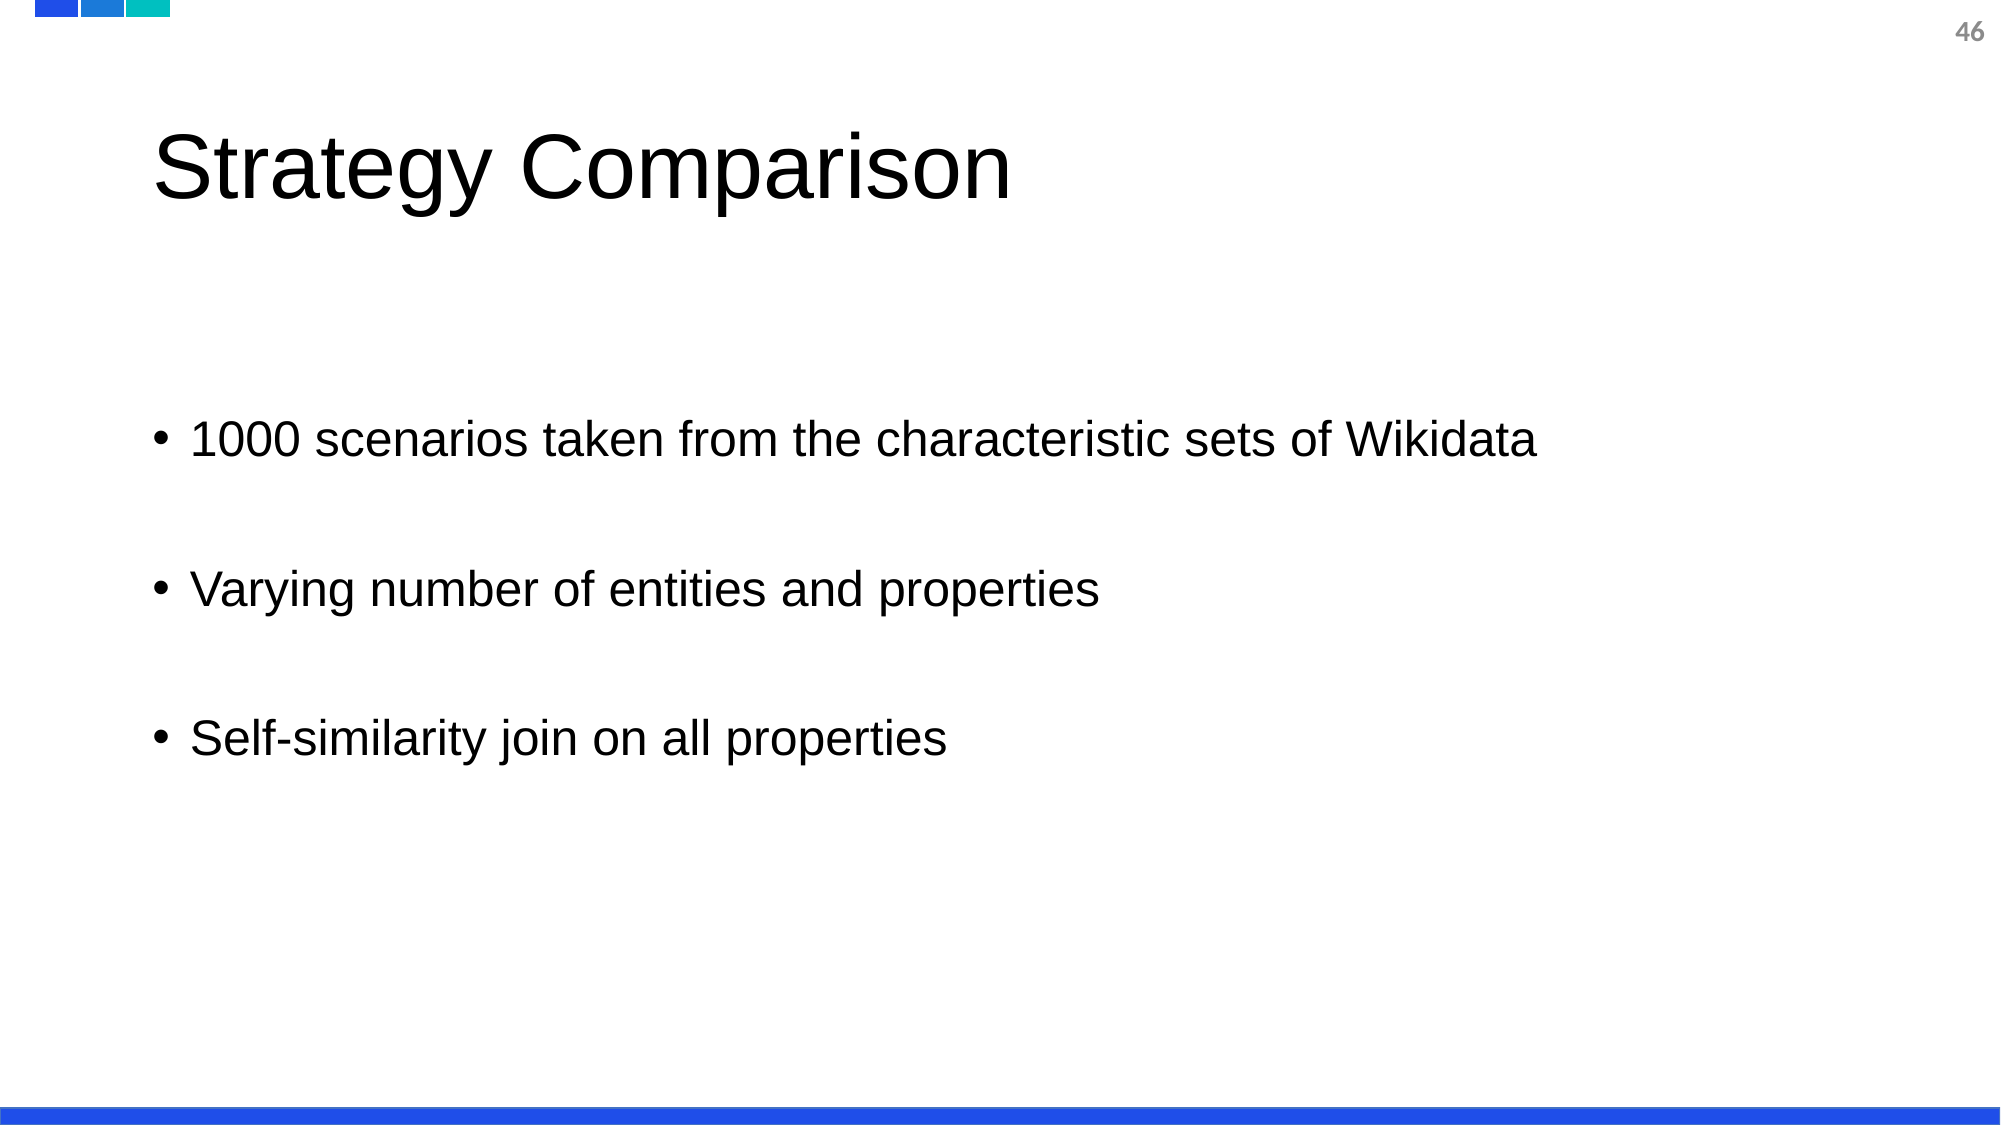

46
# Strategy Comparison
1000 scenarios taken from the characteristic sets of Wikidata

Varying number of entities and properties

Self-similarity join on all properties